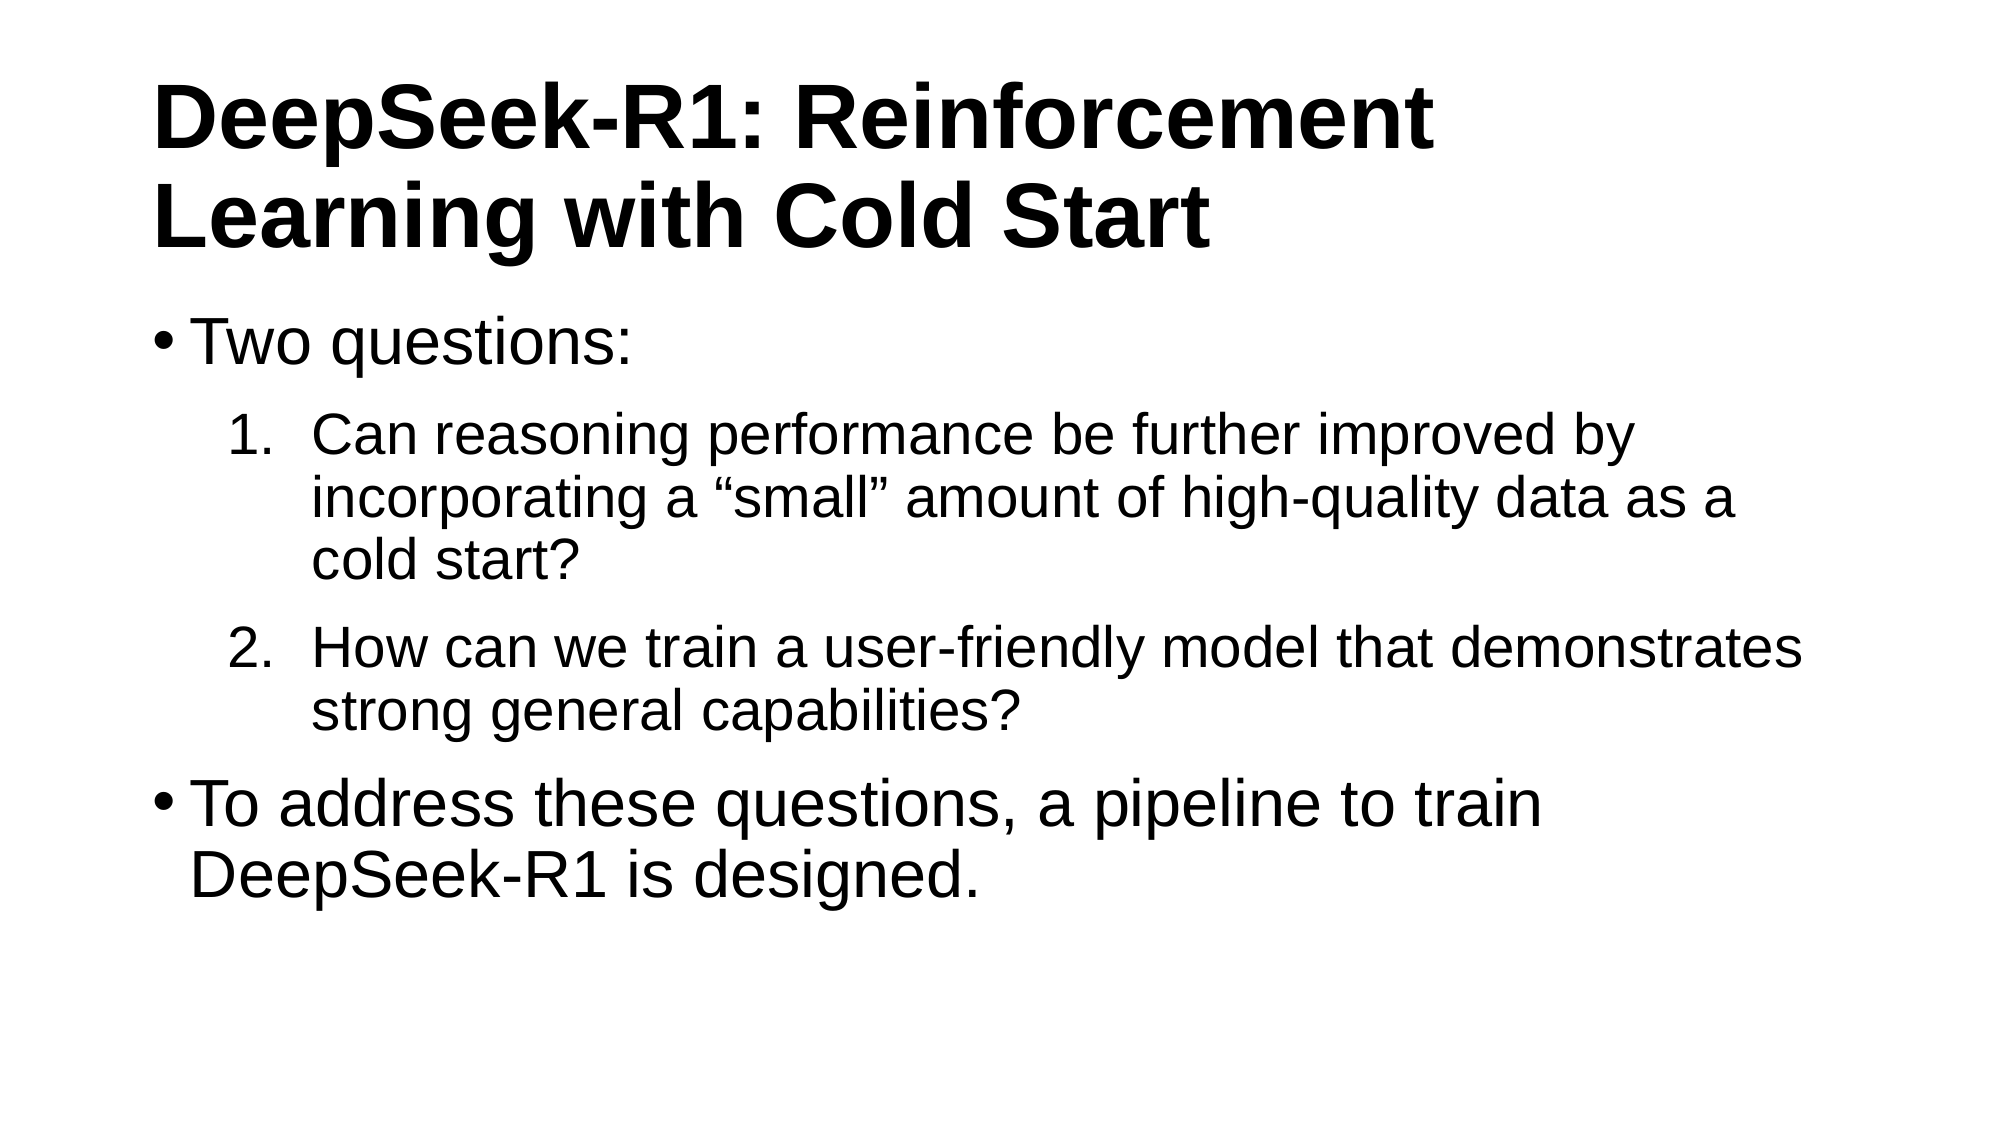

# DeepSeek-R1: Reinforcement Learning with Cold Start
Two questions:
Can reasoning performance be further improved by incorporating a “small” amount of high-quality data as a cold start?
How can we train a user-friendly model that demonstrates strong general capabilities?
To address these questions, a pipeline to train DeepSeek-R1 is designed.